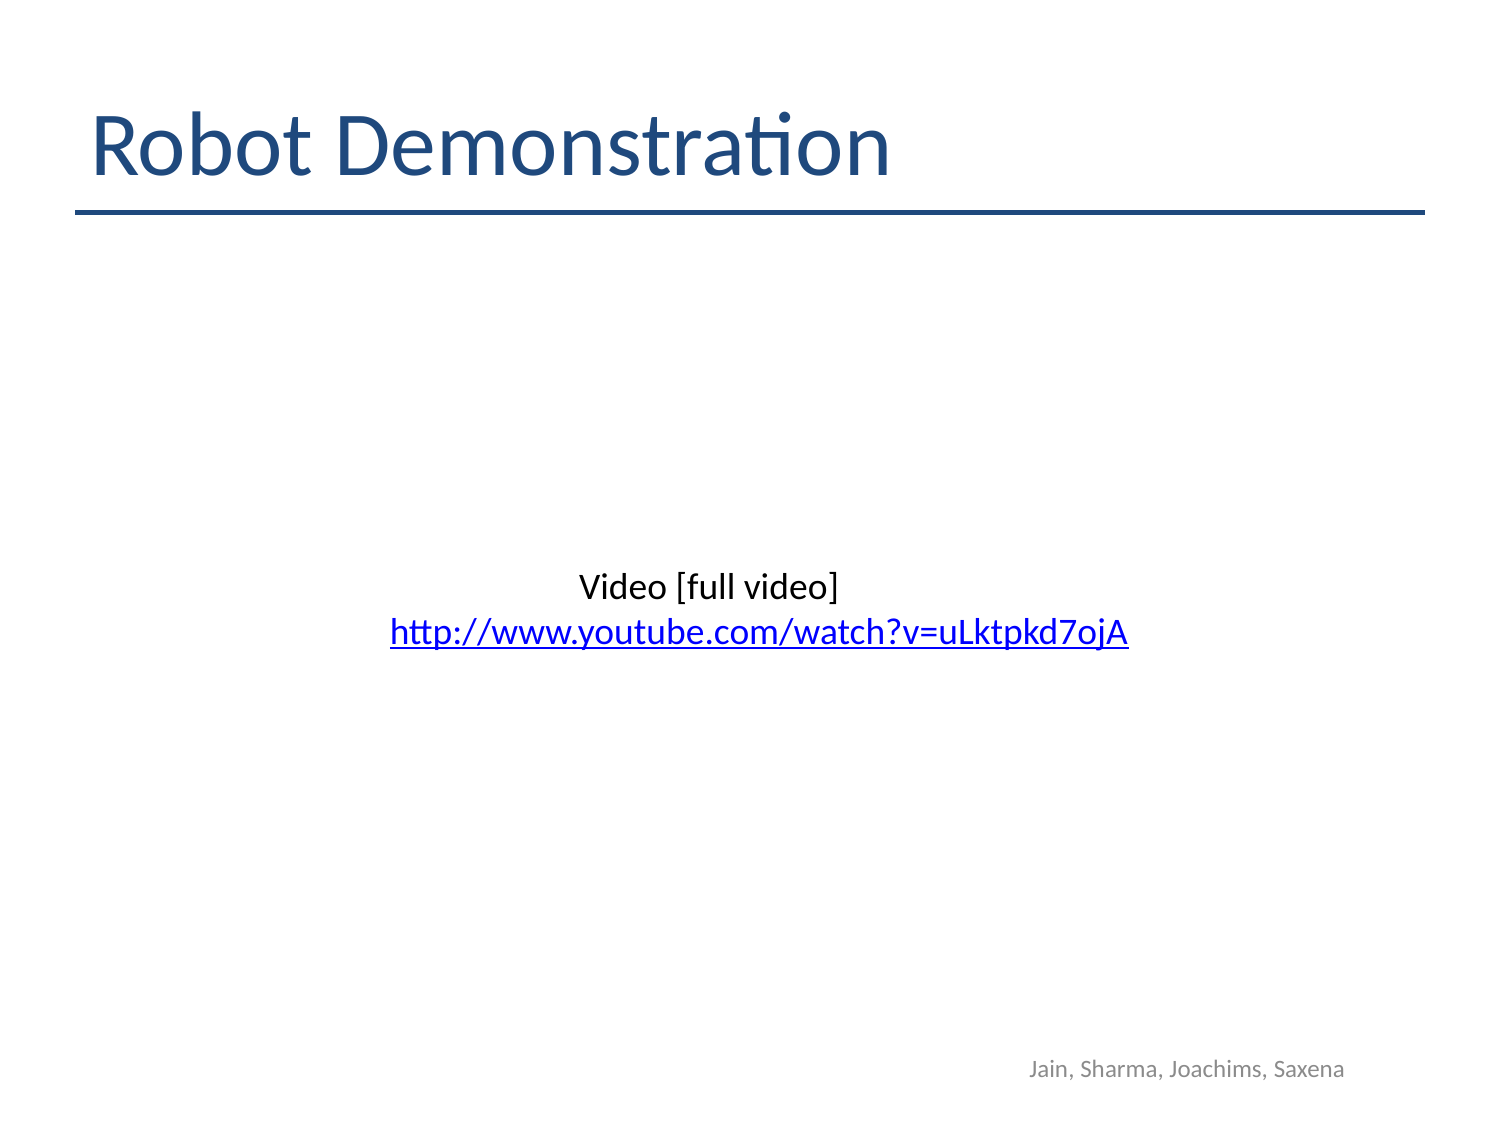

# Robot Demonstration

http://www.youtube.com/watch?v=uLktpkd7ojA
Video [full video]
Jain, Sharma, Joachims, Saxena